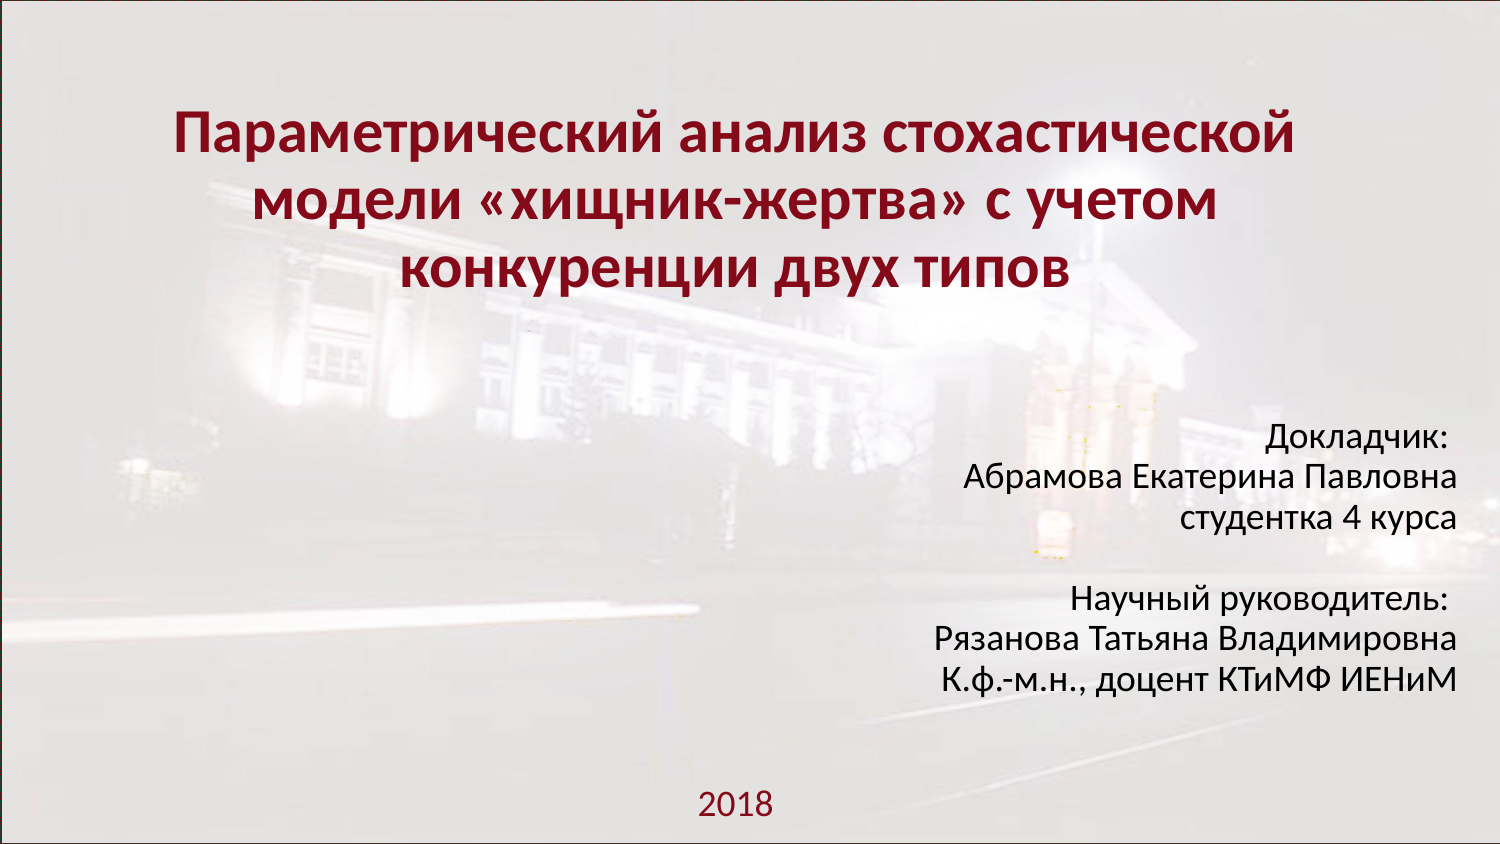

# Параметрический анализ стохастической модели «хищник-жертва» с учетом конкуренции двух типов

Докладчик:
Абрамова Екатерина Павловна
cтудентка 4 курса

Научный руководитель:
Рязанова Татьяна Владимировна
К.ф.-м.н., доцент КТиМФ ИЕНиМ
2018